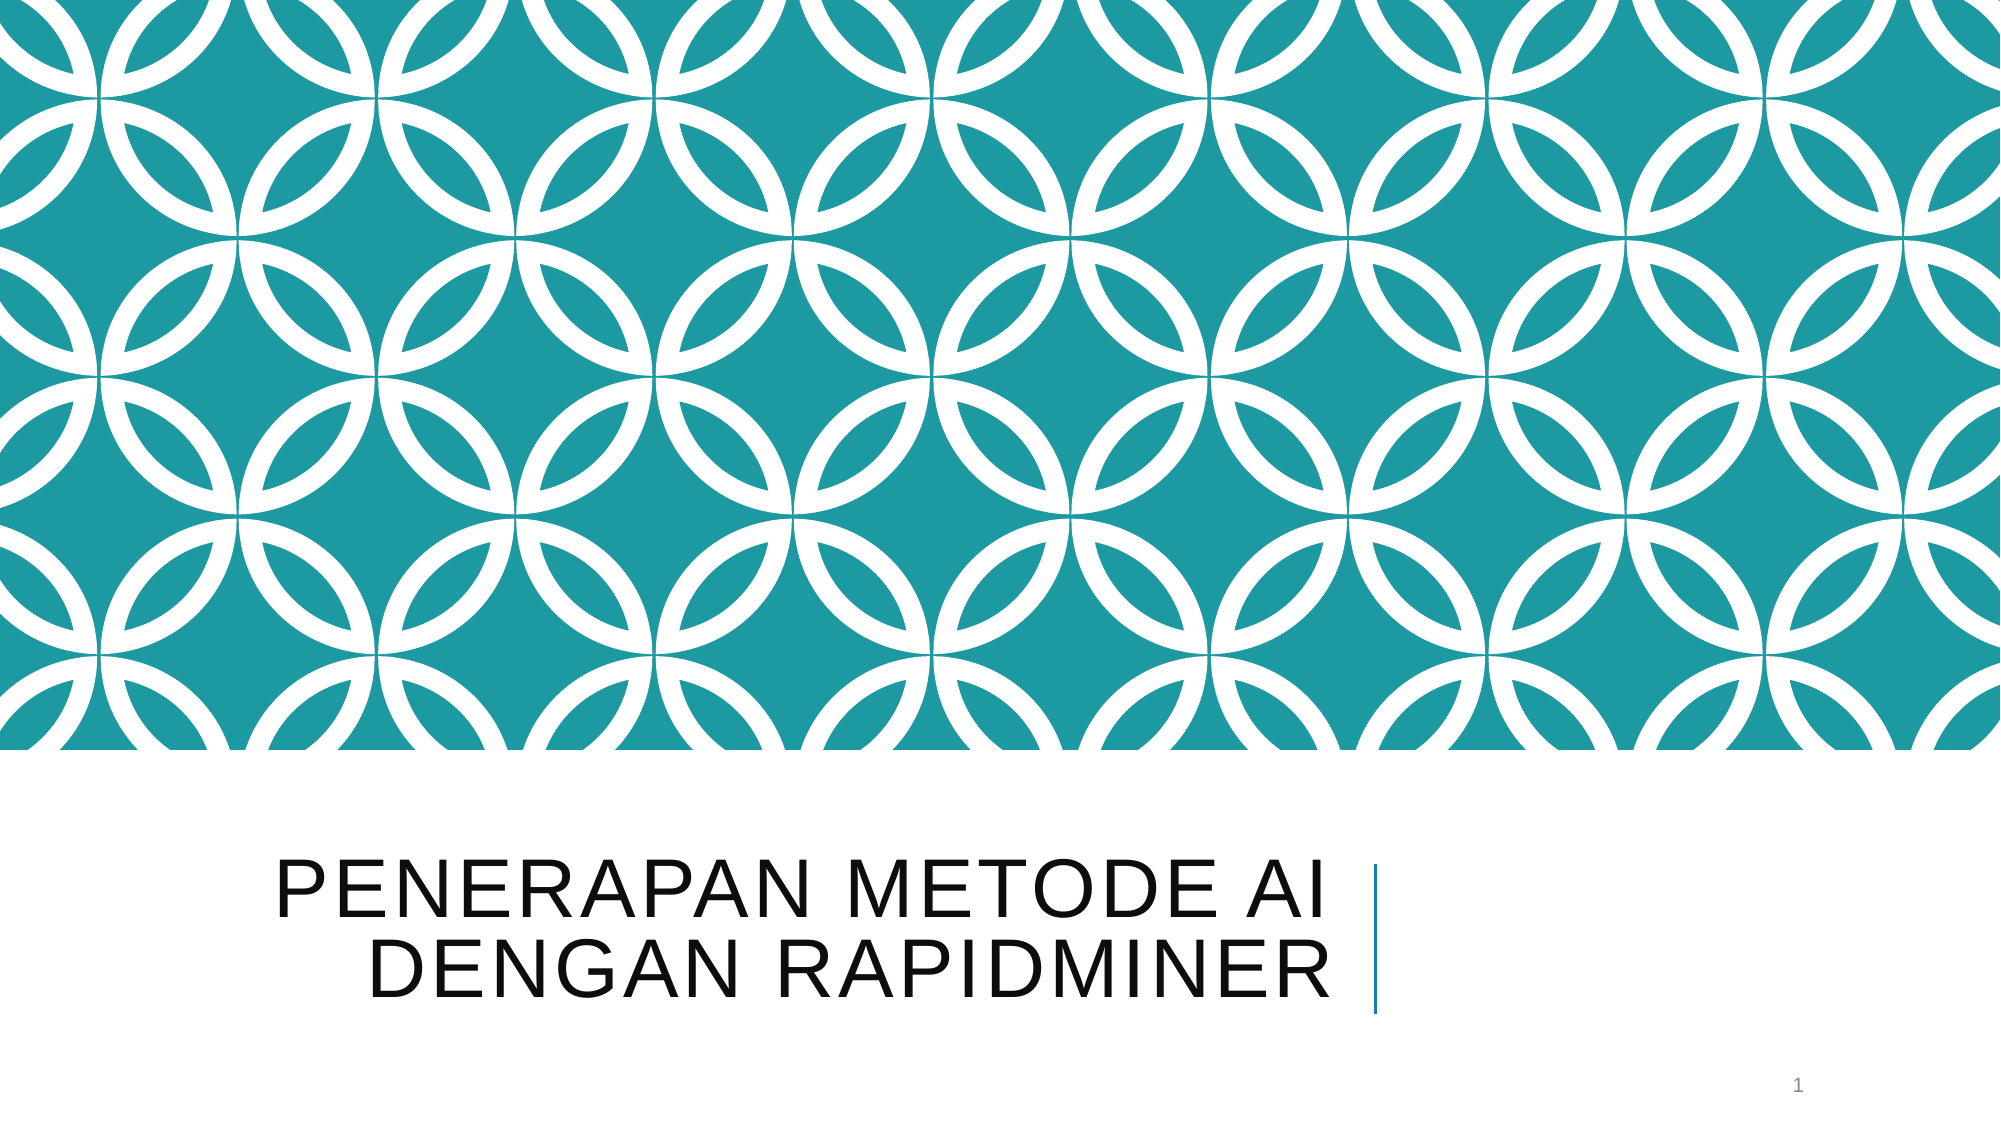

1
# Penerapan METODE AI dengan RAPIDMINER